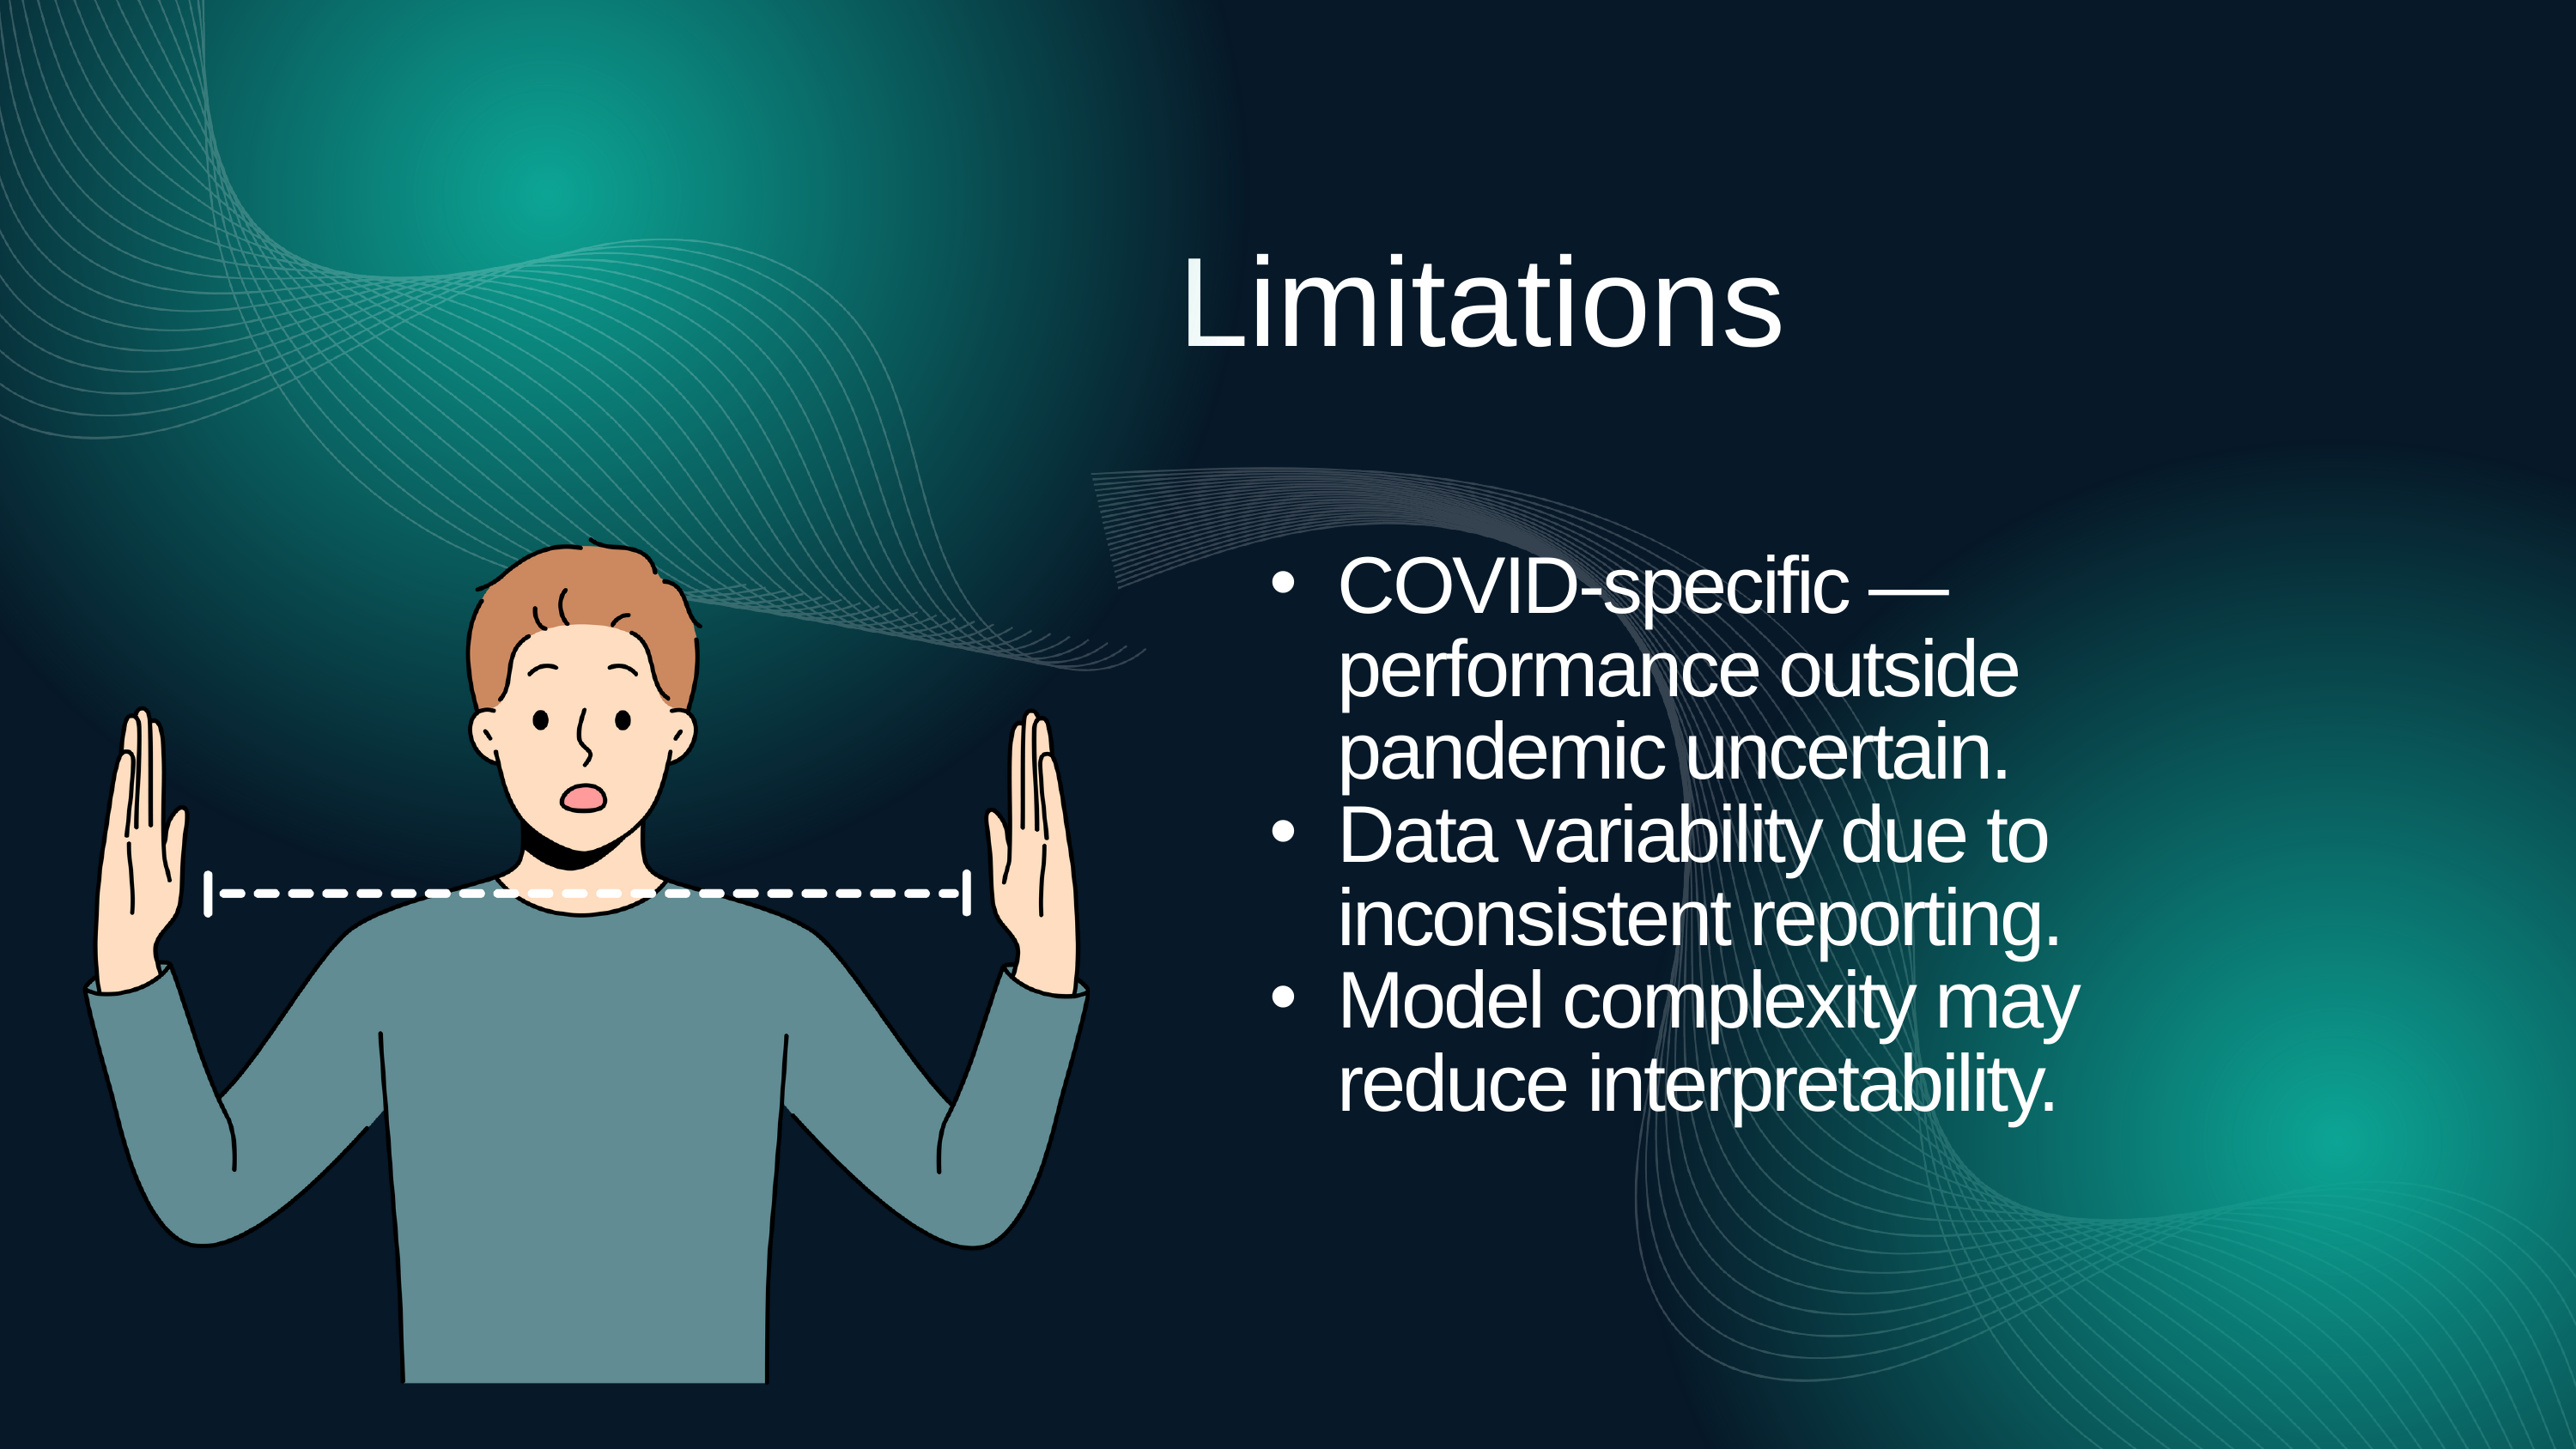

Limitations

COVID-specific — performance outside pandemic uncertain.
Data variability due to inconsistent reporting.
Model complexity may reduce interpretability.